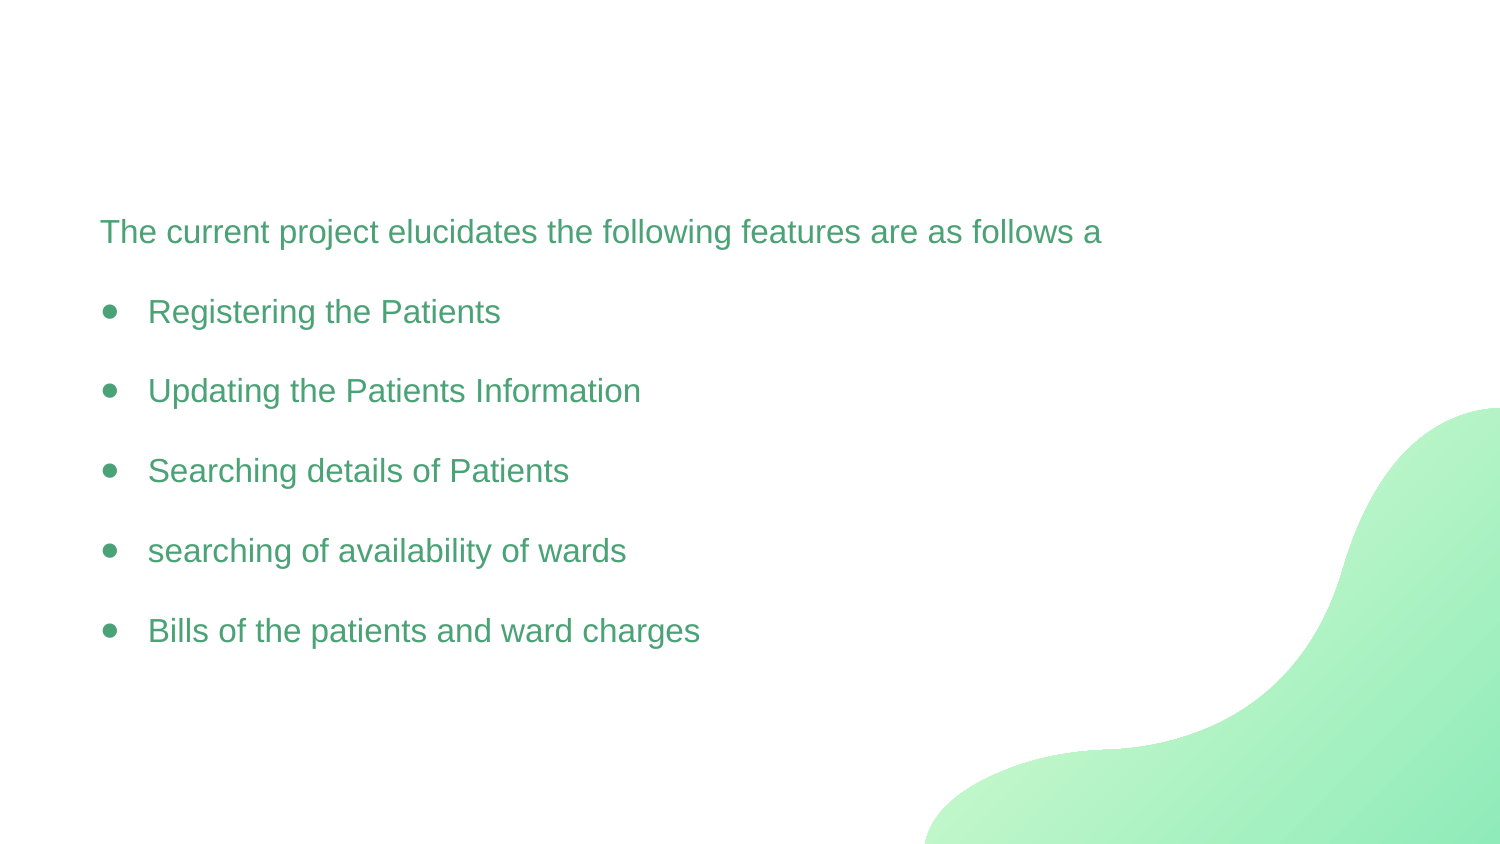

The current project elucidates the following features are as follows a
Registering the Patients
Updating the Patients Information
Searching details of Patients
searching of availability of wards
Bills of the patients and ward charges